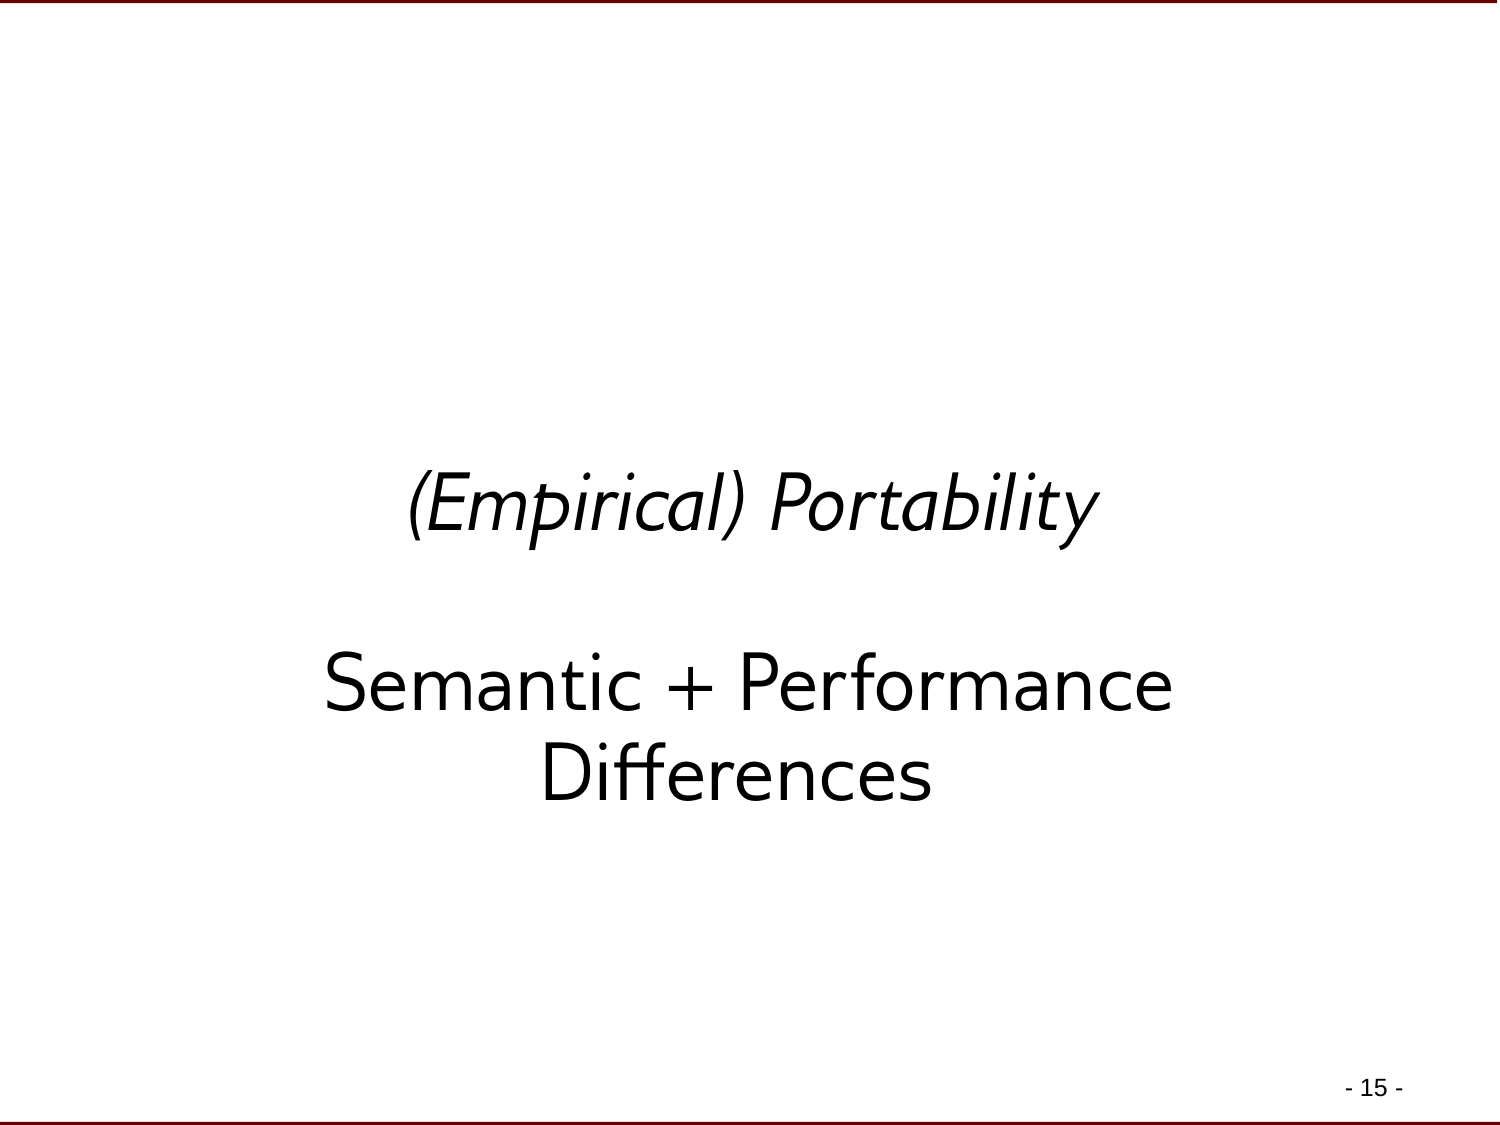

# (Empirical) Portability Semantic + Performance Differences